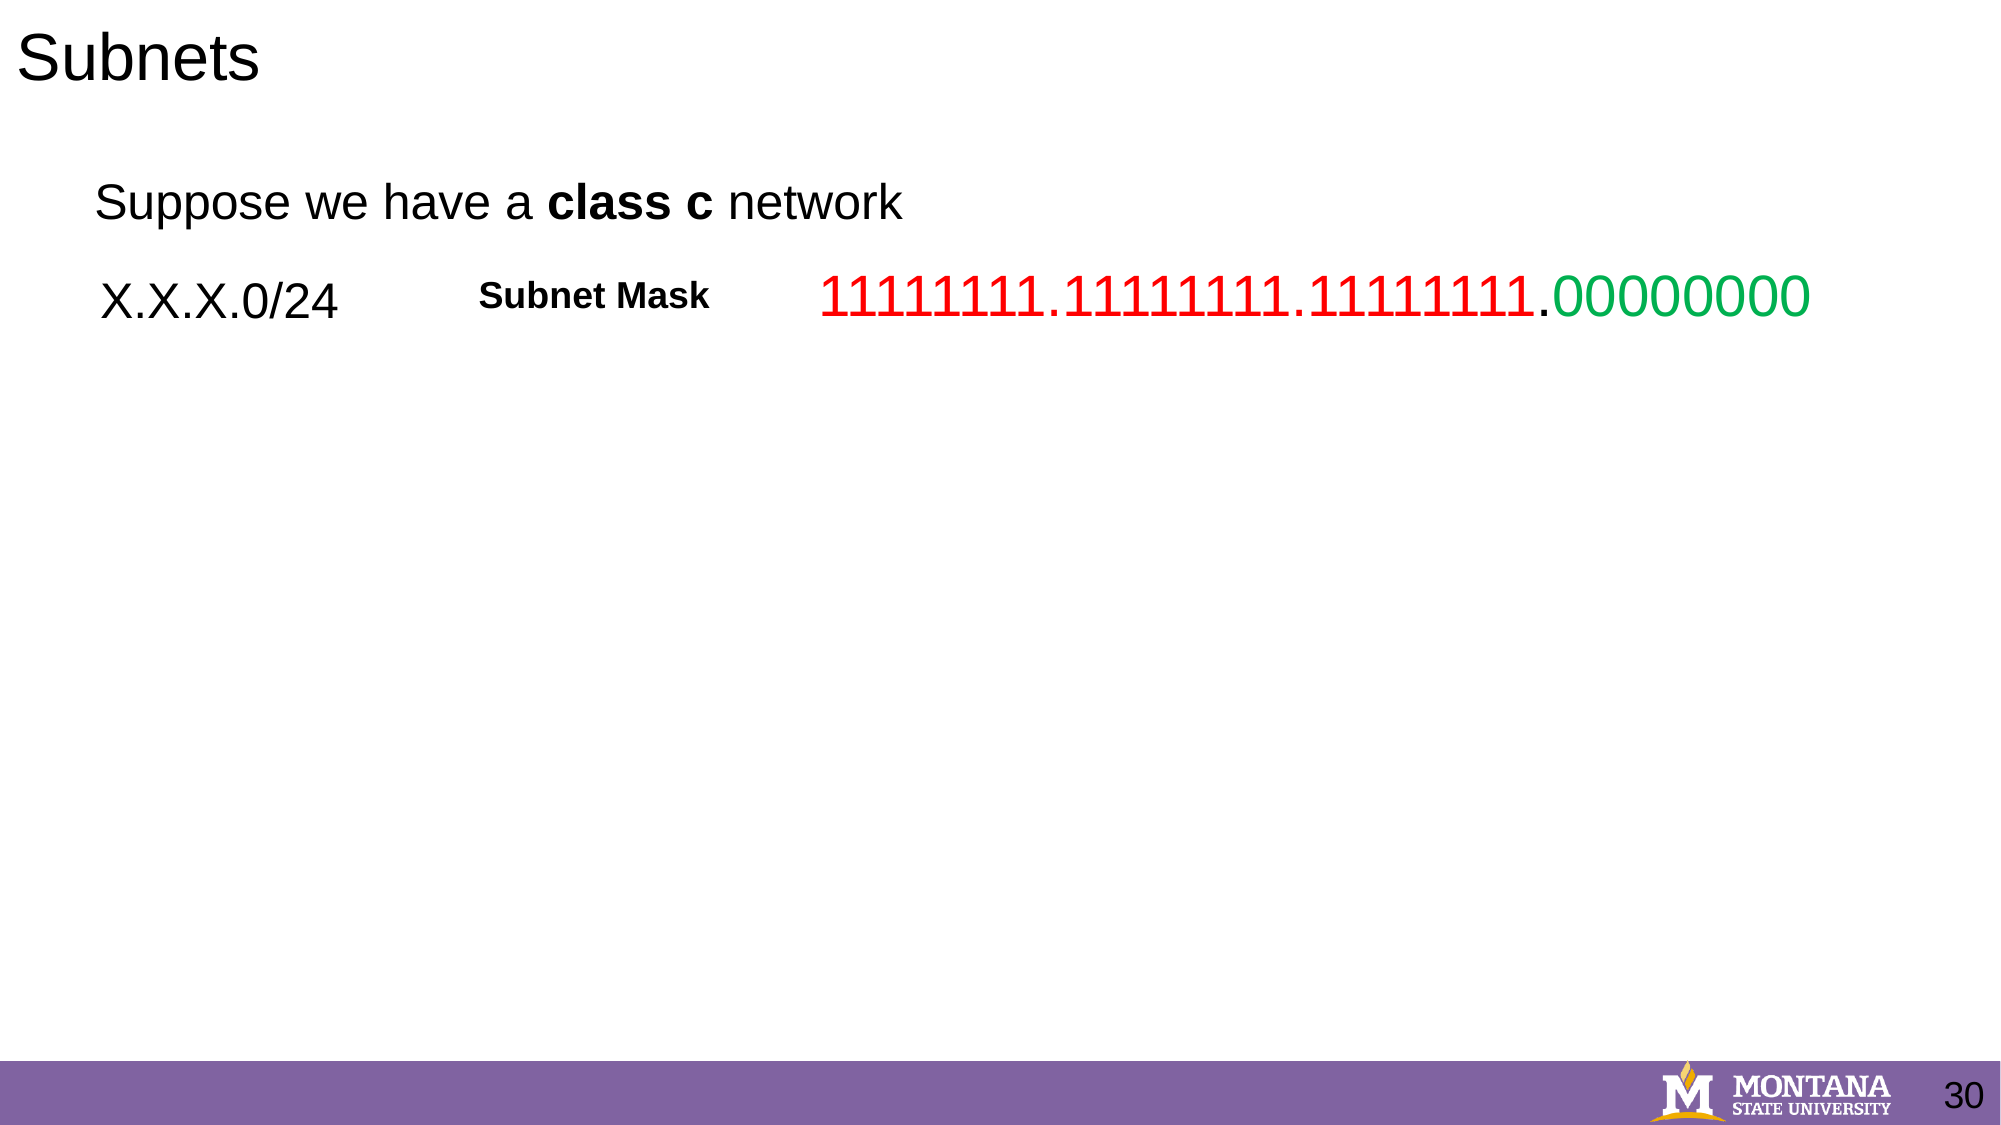

Subnets
Suppose we have a class c network
11111111.11111111.11111111.00000000
X.X.X.0/24
Subnet Mask
30